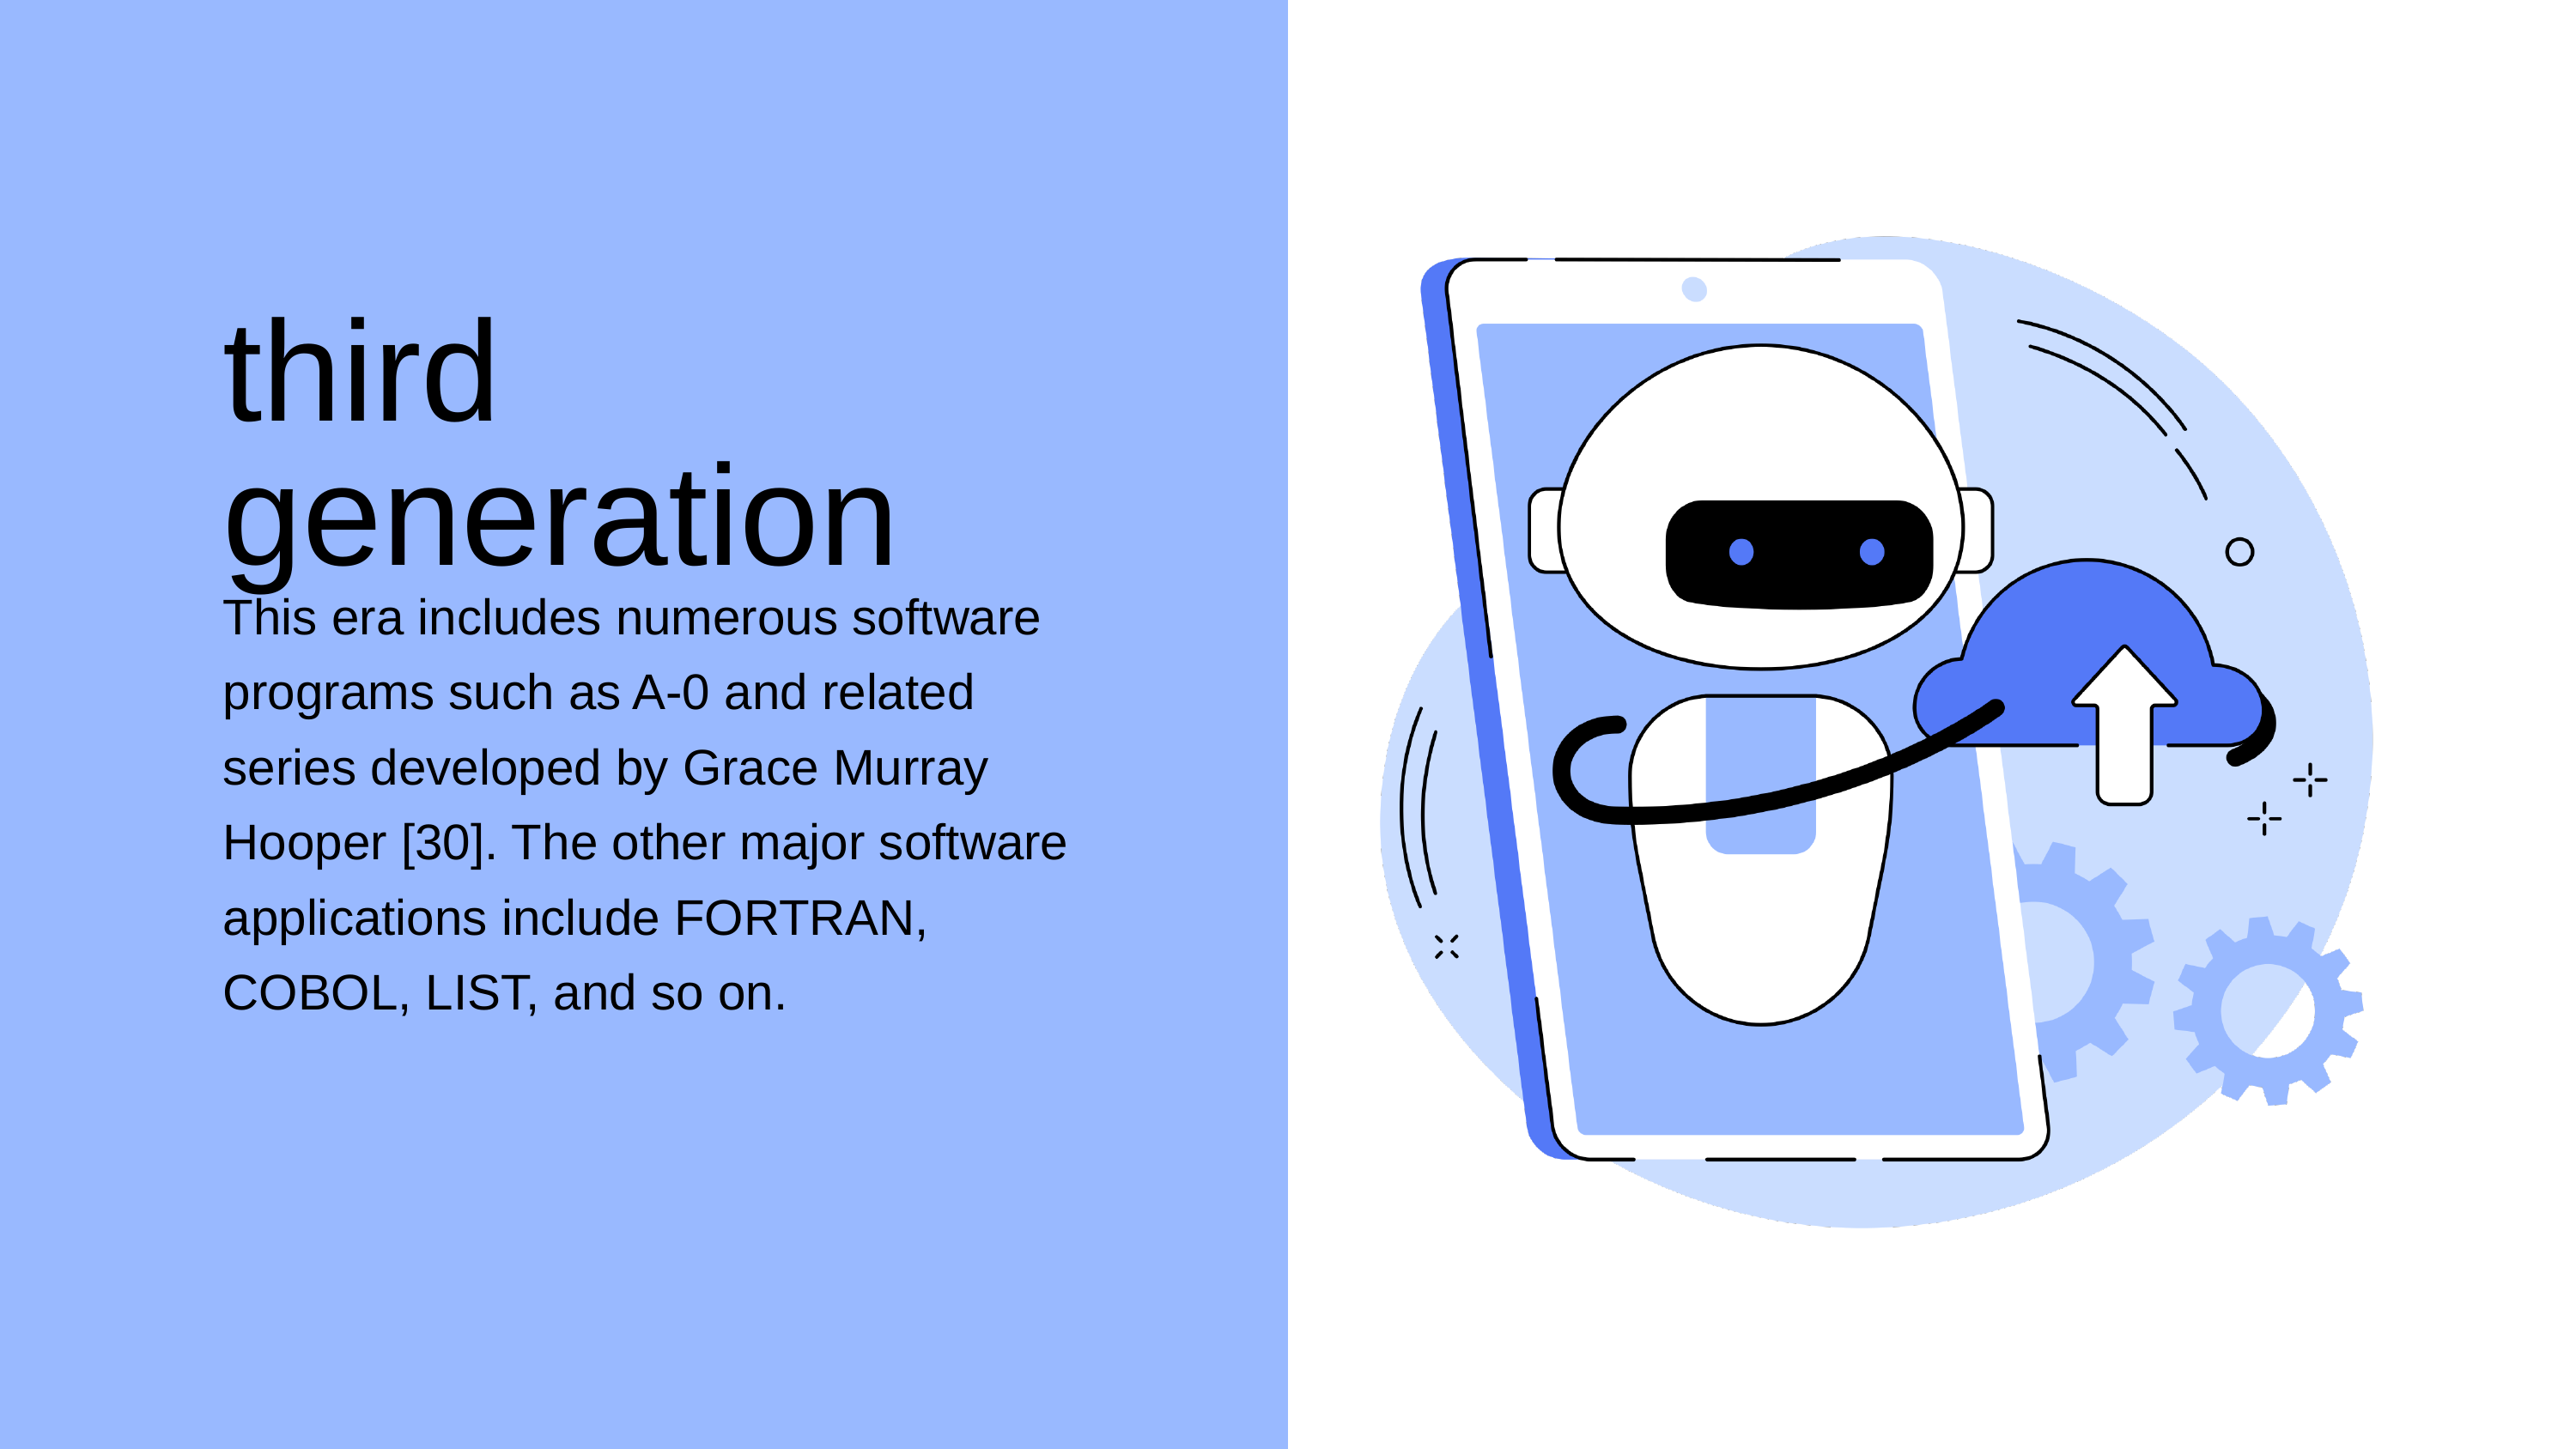

third generation
This era includes numerous software programs such as A-0 and related series developed by Grace Murray Hooper [30]. The other major software applications include FORTRAN, COBOL, LIST, and so on.